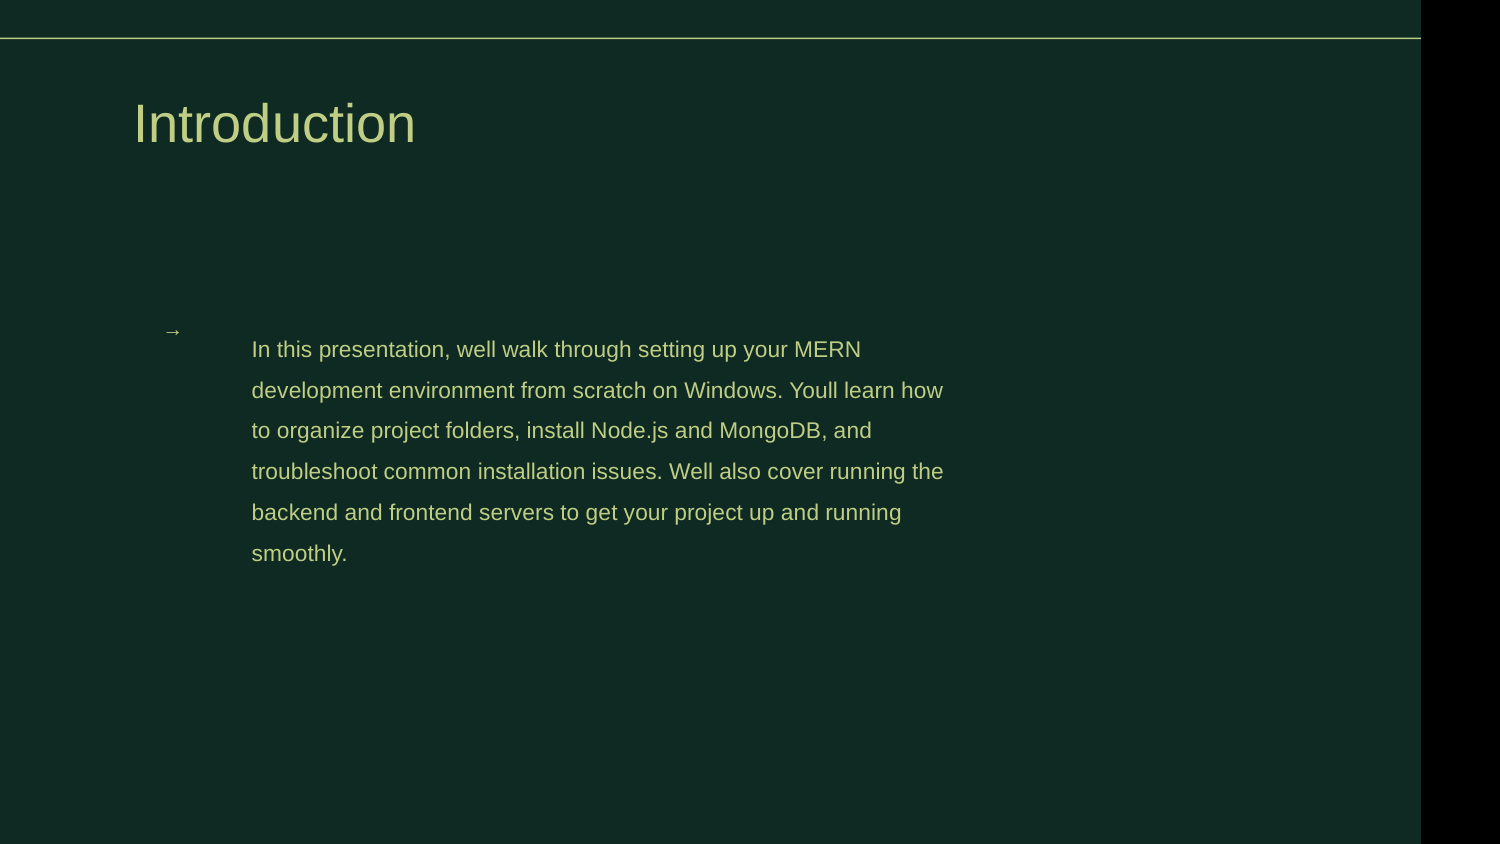

# Introduction
In this presentation, well walk through setting up your MERN development environment from scratch on Windows. Youll learn how to organize project folders, install Node.js and MongoDB, and troubleshoot common installation issues. Well also cover running the backend and frontend servers to get your project up and running smoothly.
→